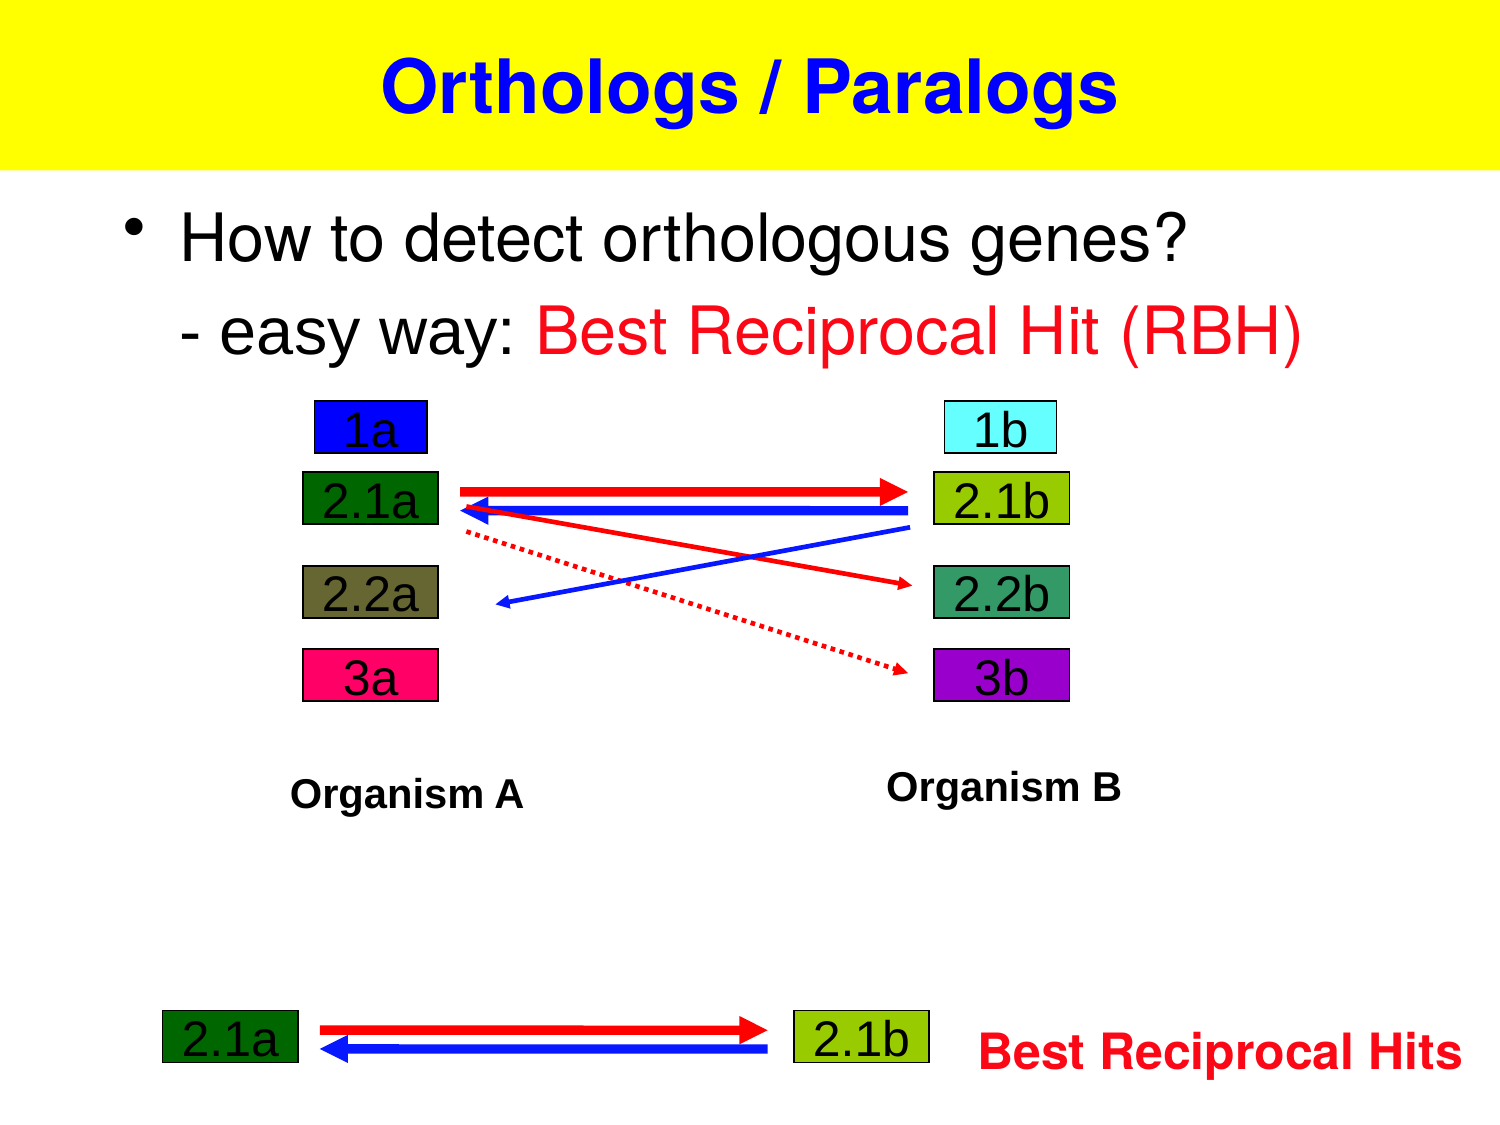

Orthologs / Paralogs
How to detect orthologous genes?
	- easy way: Best Reciprocal Hit (RBH)
1a
1b
2.1a
2.1b

2.2a
2.2b
3a
3b
Organism B
Organism A
2.1a
2.1b

Best Reciprocal Hits